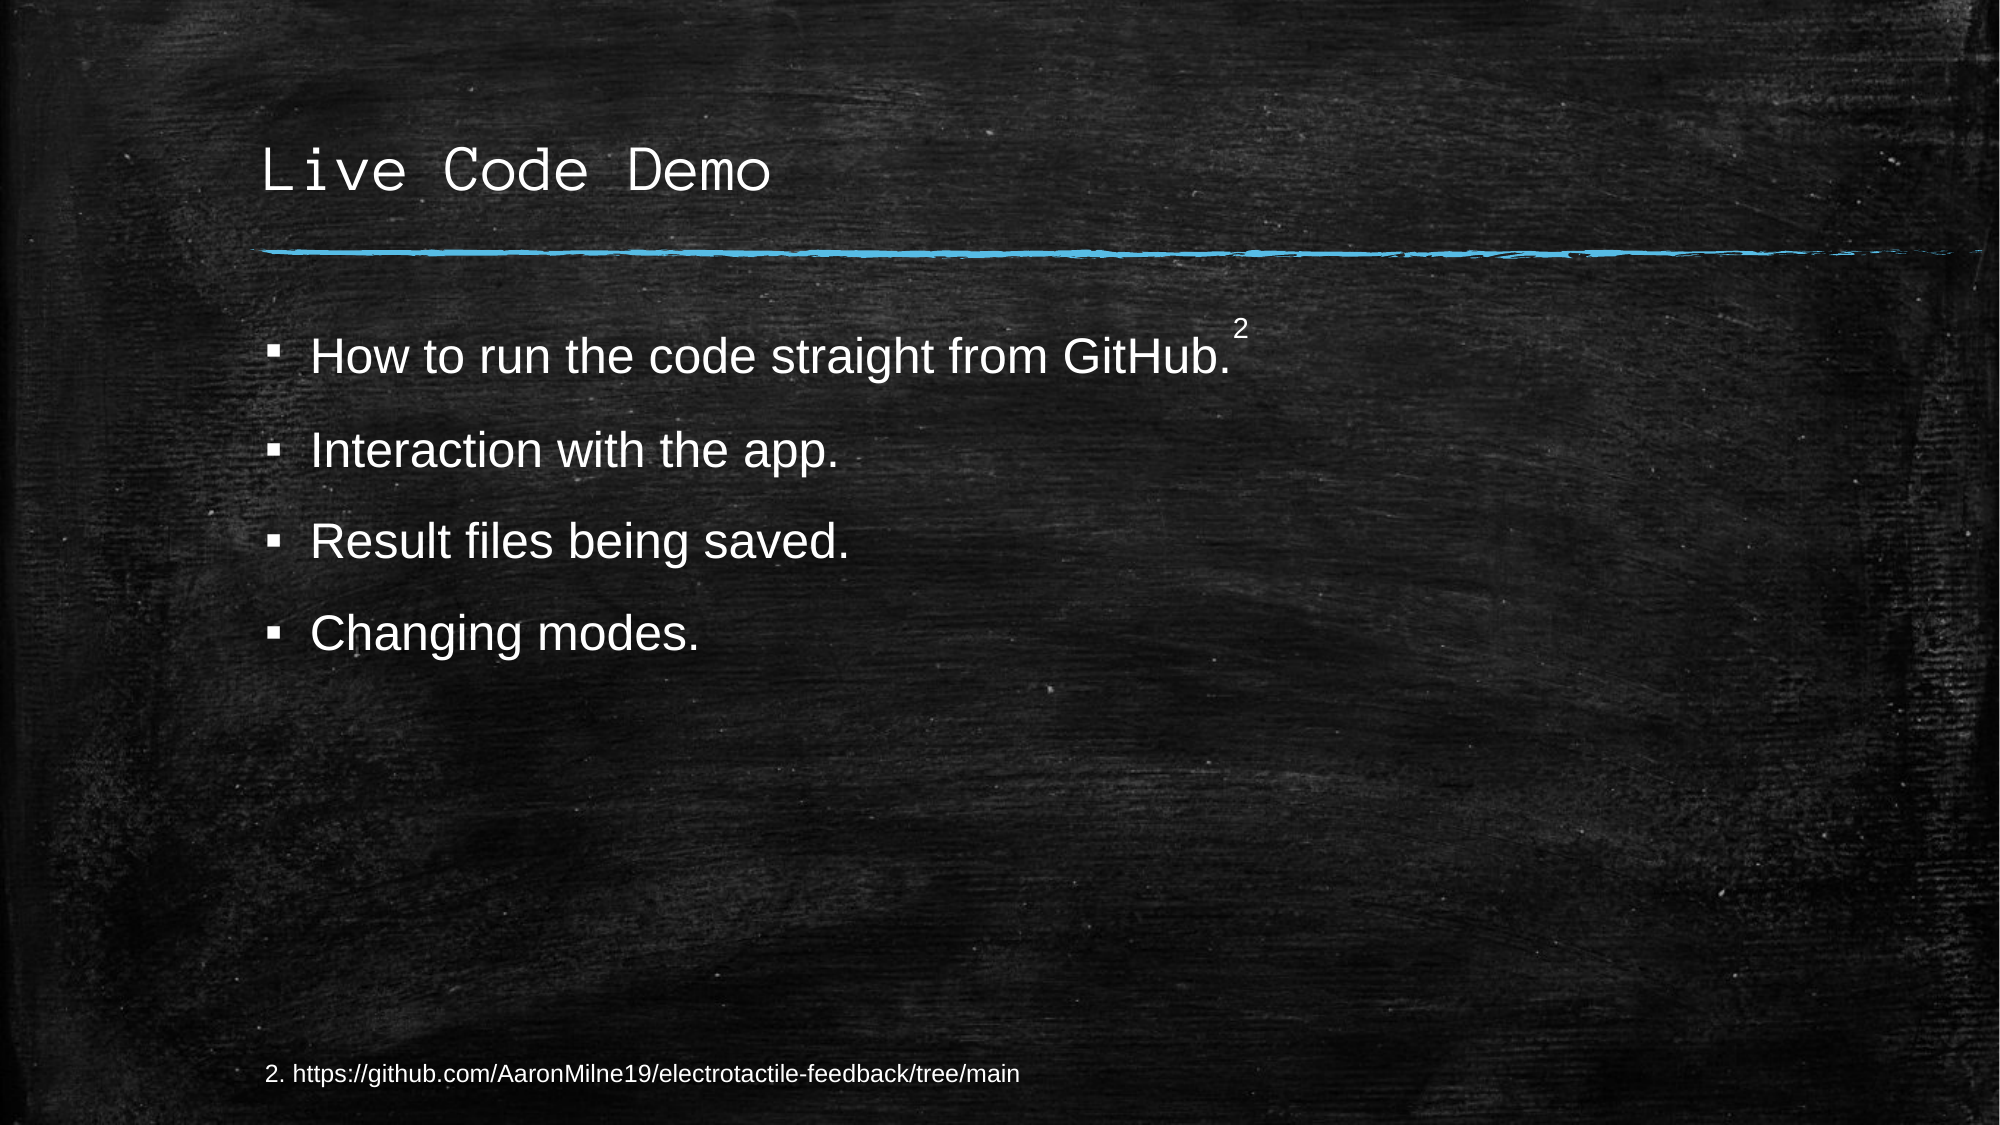

# Live Code Demo
How to run the code straight from GitHub.2
Interaction with the app.
Result files being saved.
Changing modes.
2. https://github.com/AaronMilne19/electrotactile-feedback/tree/main